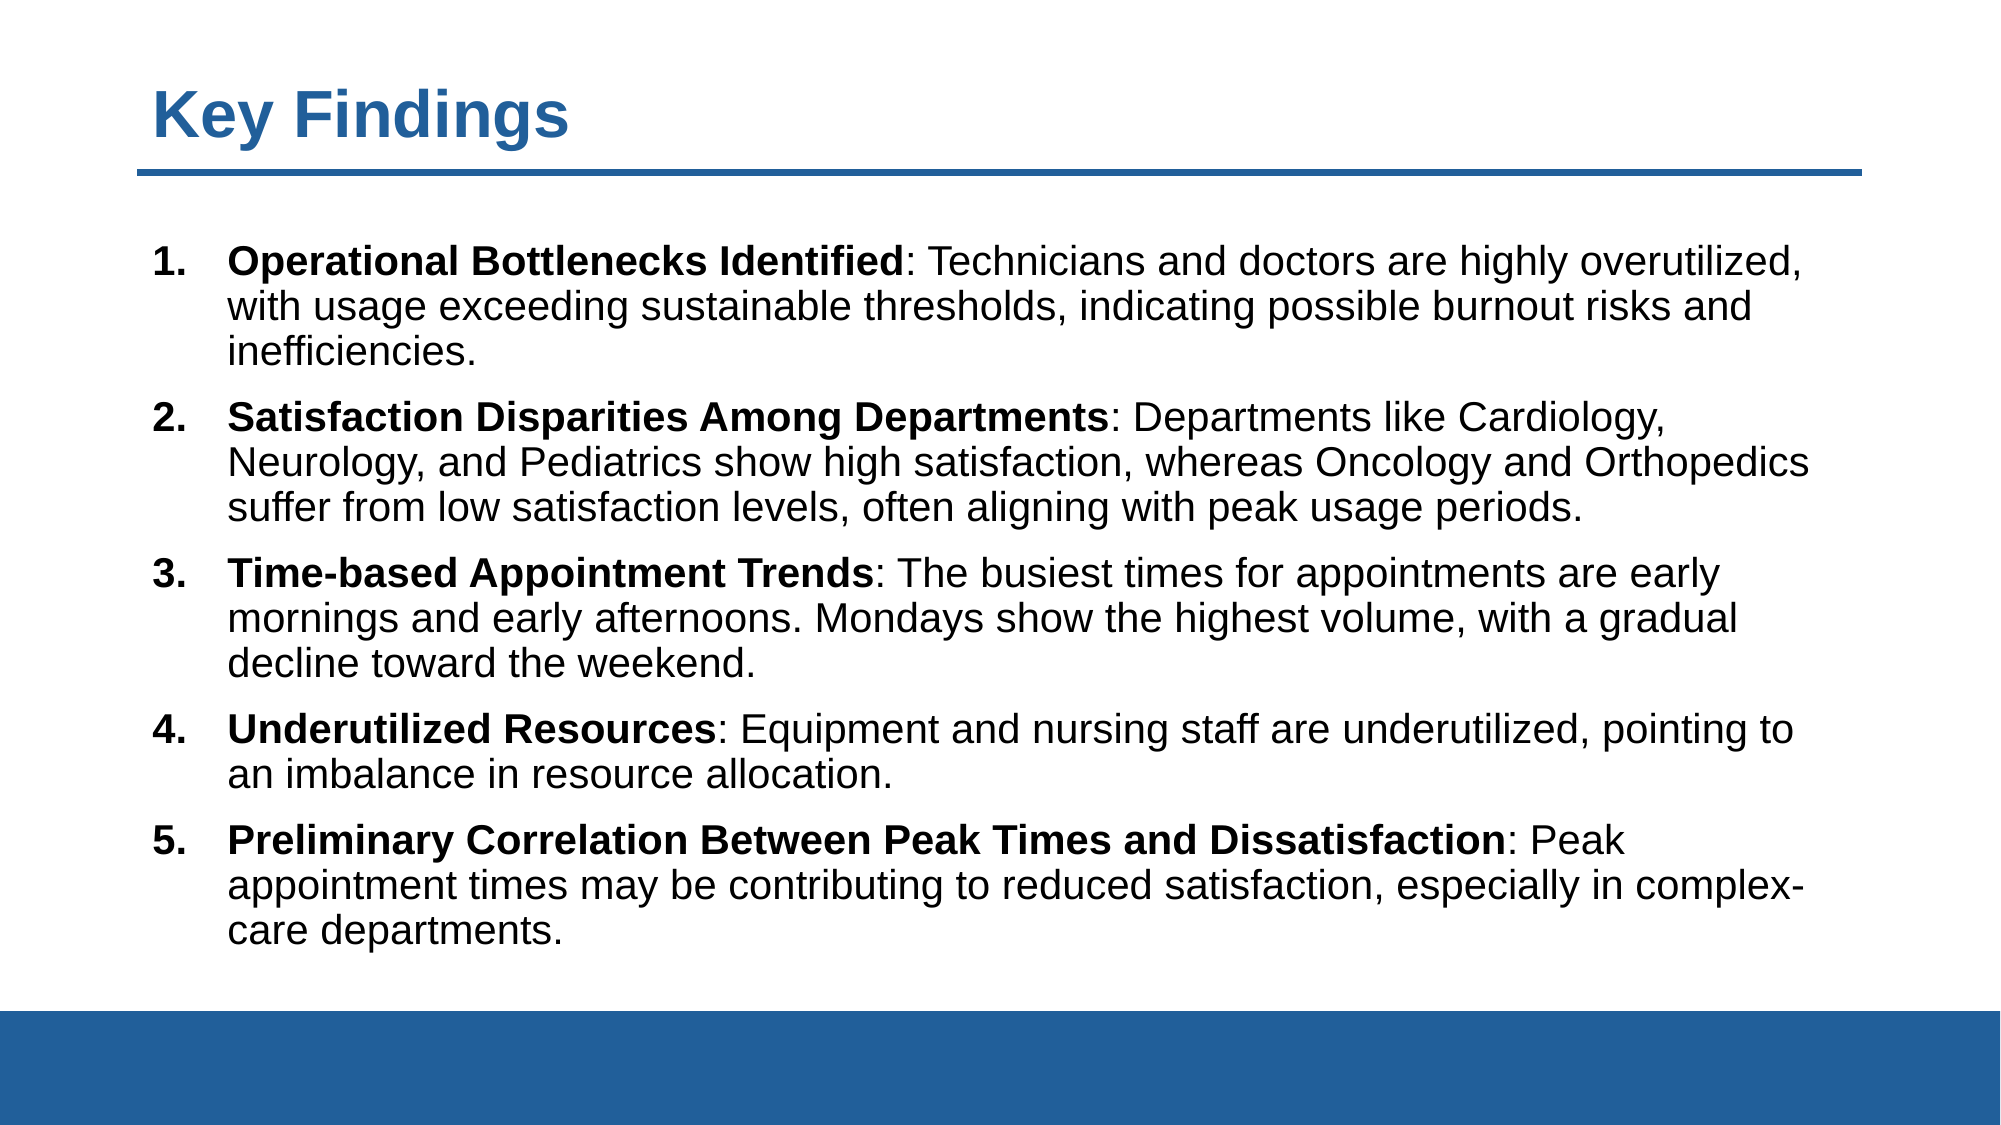

# Key Findings
Operational Bottlenecks Identified: Technicians and doctors are highly overutilized, with usage exceeding sustainable thresholds, indicating possible burnout risks and inefficiencies.
Satisfaction Disparities Among Departments: Departments like Cardiology, Neurology, and Pediatrics show high satisfaction, whereas Oncology and Orthopedics suffer from low satisfaction levels, often aligning with peak usage periods.
Time-based Appointment Trends: The busiest times for appointments are early mornings and early afternoons. Mondays show the highest volume, with a gradual decline toward the weekend.
Underutilized Resources: Equipment and nursing staff are underutilized, pointing to an imbalance in resource allocation.
Preliminary Correlation Between Peak Times and Dissatisfaction: Peak appointment times may be contributing to reduced satisfaction, especially in complex-care departments.